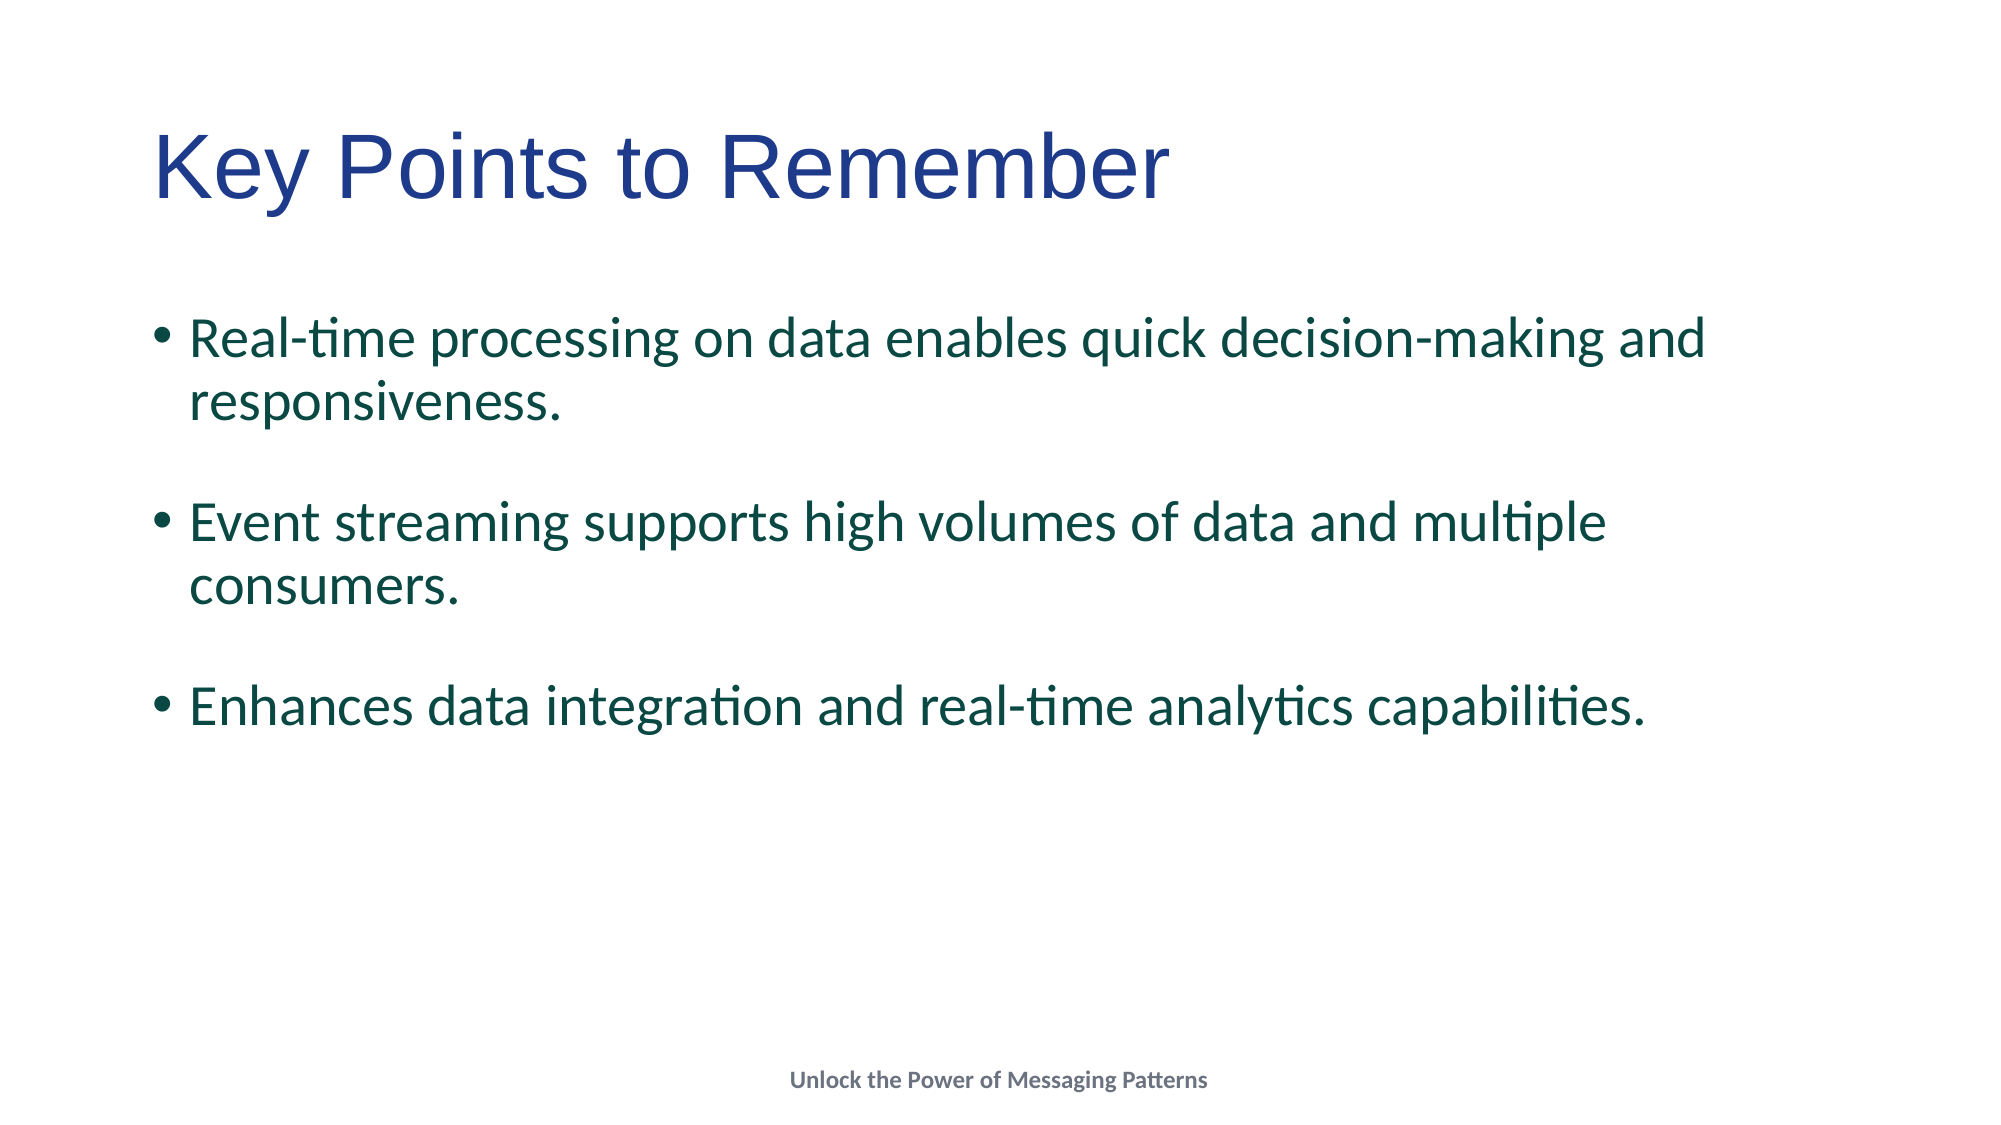

# Key Points to Remember
Real-time processing on data enables quick decision-making and responsiveness.
Event streaming supports high volumes of data and multiple consumers.
Enhances data integration and real-time analytics capabilities.